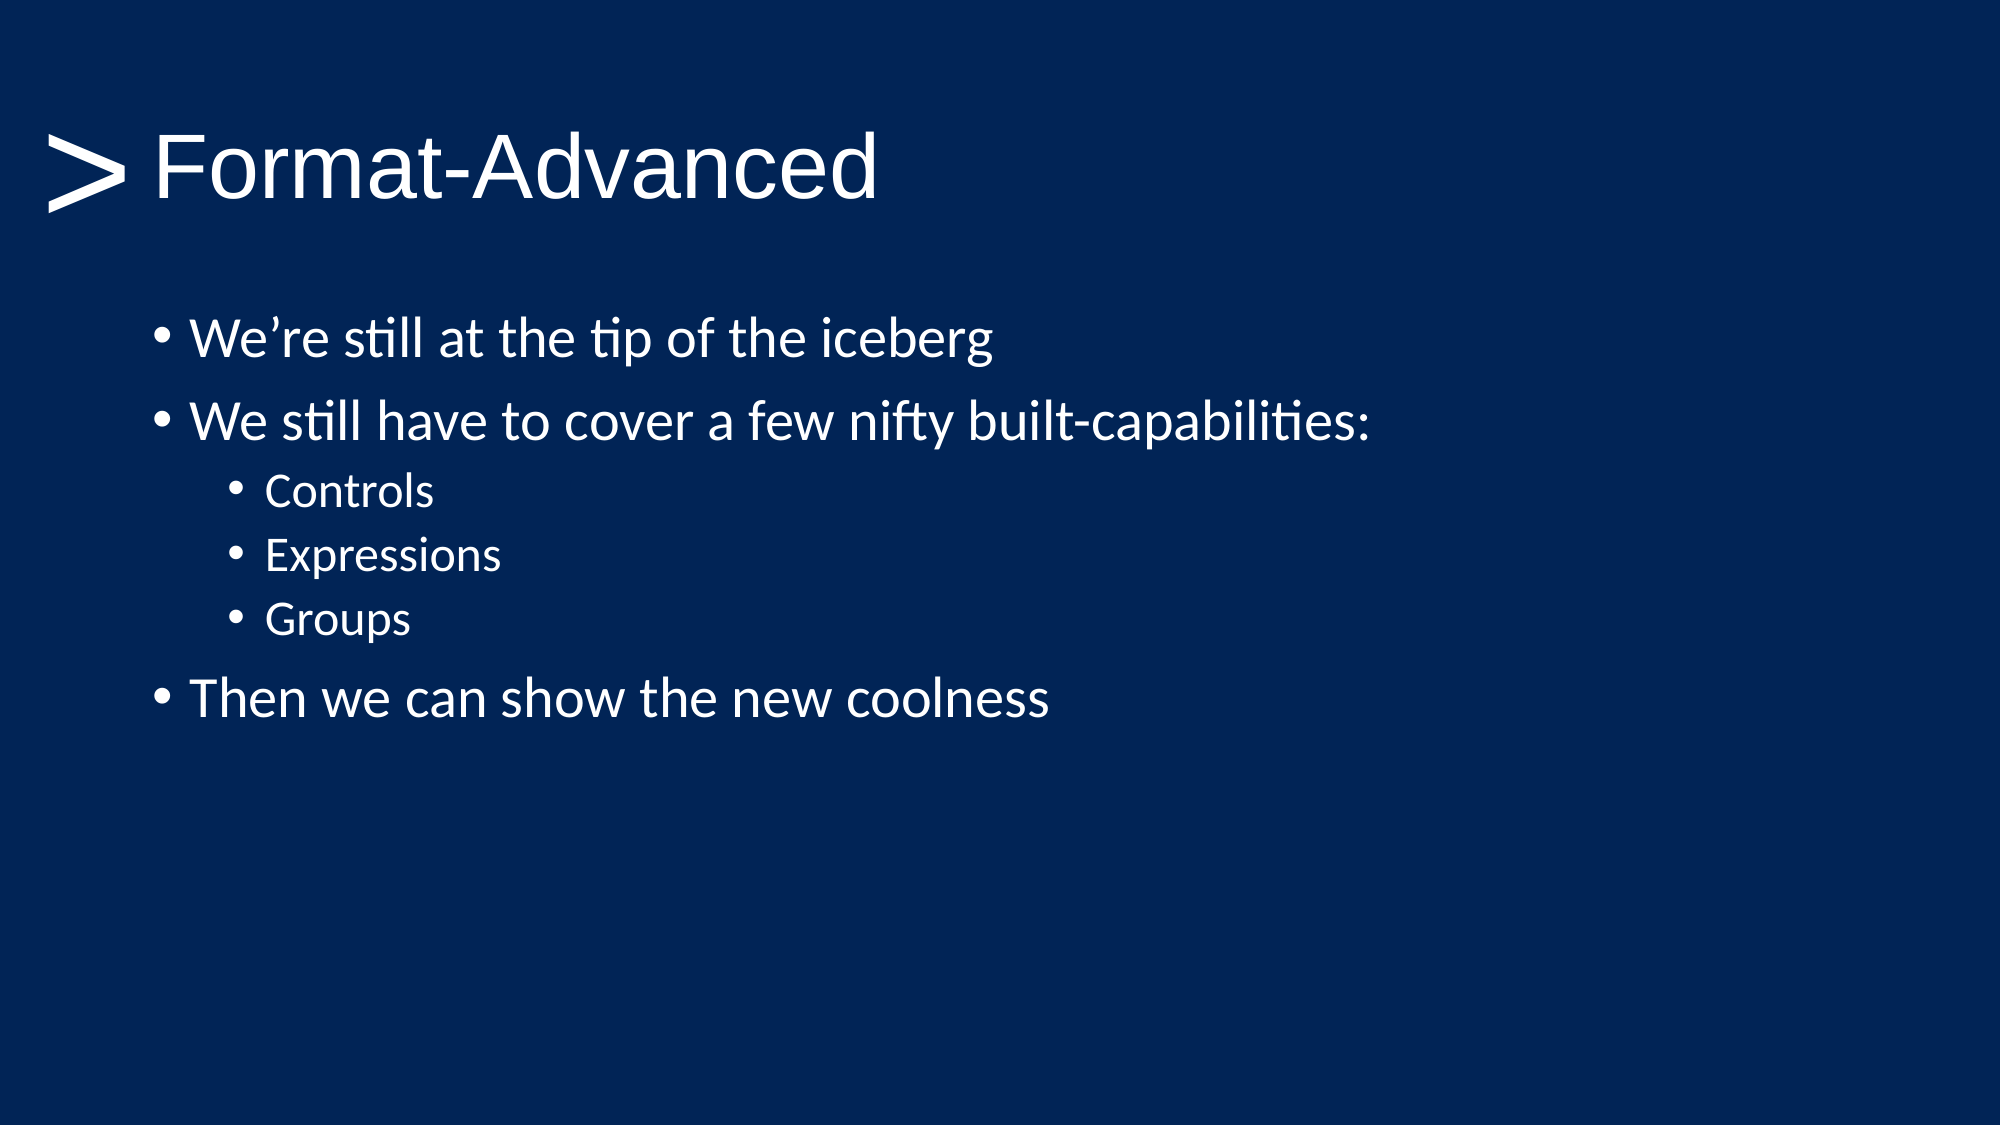

# Format-Advanced
>
We’re still at the tip of the iceberg
We still have to cover a few nifty built-capabilities:
Controls
Expressions
Groups
Then we can show the new coolness